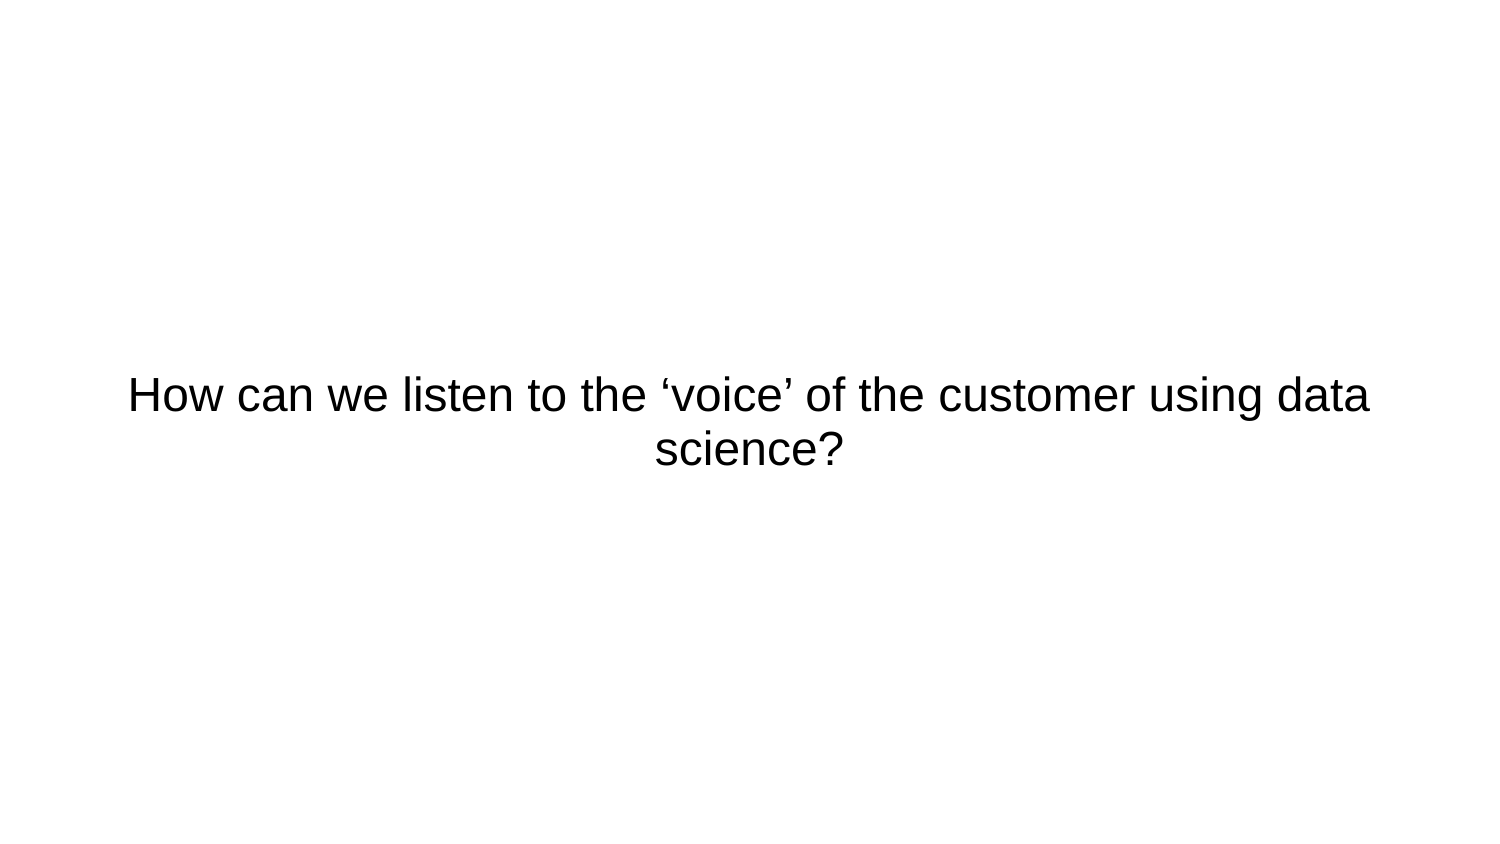

# How can we listen to the ‘voice’ of the customer using data science?